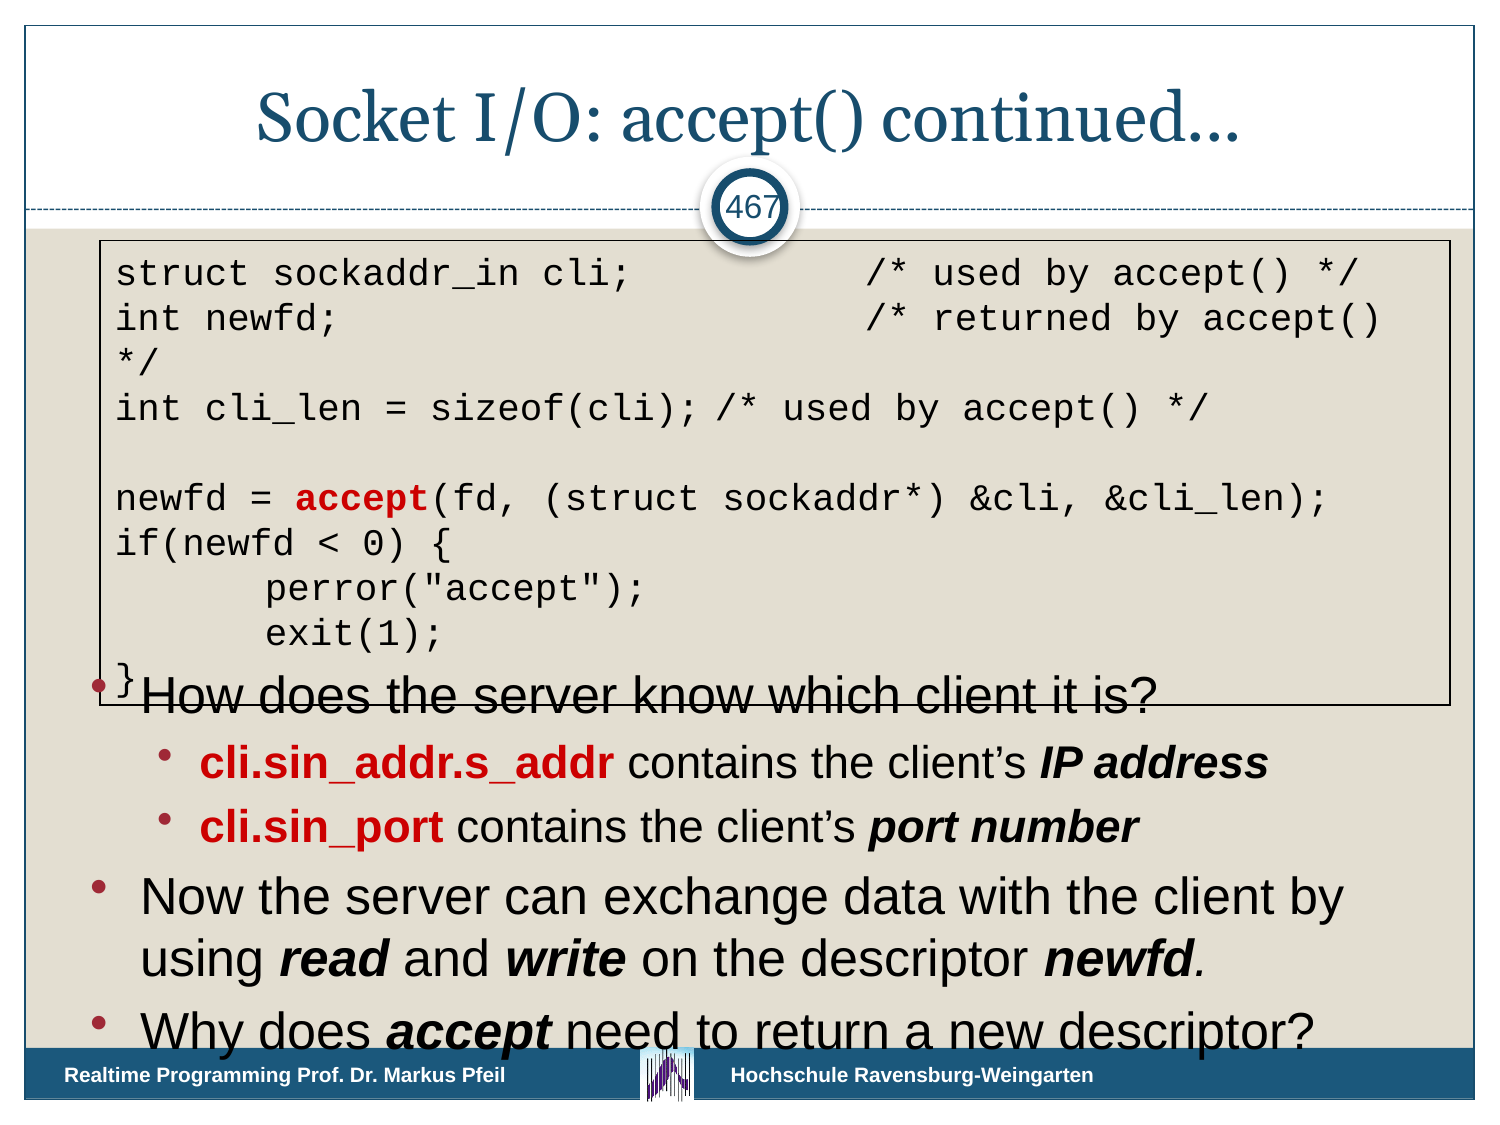

# Socket I/O: accept() continued...
467
struct sockaddr_in cli;		/* used by accept() */
int newfd;				/* returned by accept() */
int cli_len = sizeof(cli);	/* used by accept() */

newfd = accept(fd, (struct sockaddr*) &cli, &cli_len);
if(newfd < 0) {
	perror("accept");
	exit(1);
}

How does the server know which client it is?
cli.sin_addr.s_addr contains the client’s IP address
cli.sin_port contains the client’s port number
Now the server can exchange data with the client by using read and write on the descriptor newfd.
Why does accept need to return a new descriptor?
Realtime Programming Prof. Dr. Markus Pfeil